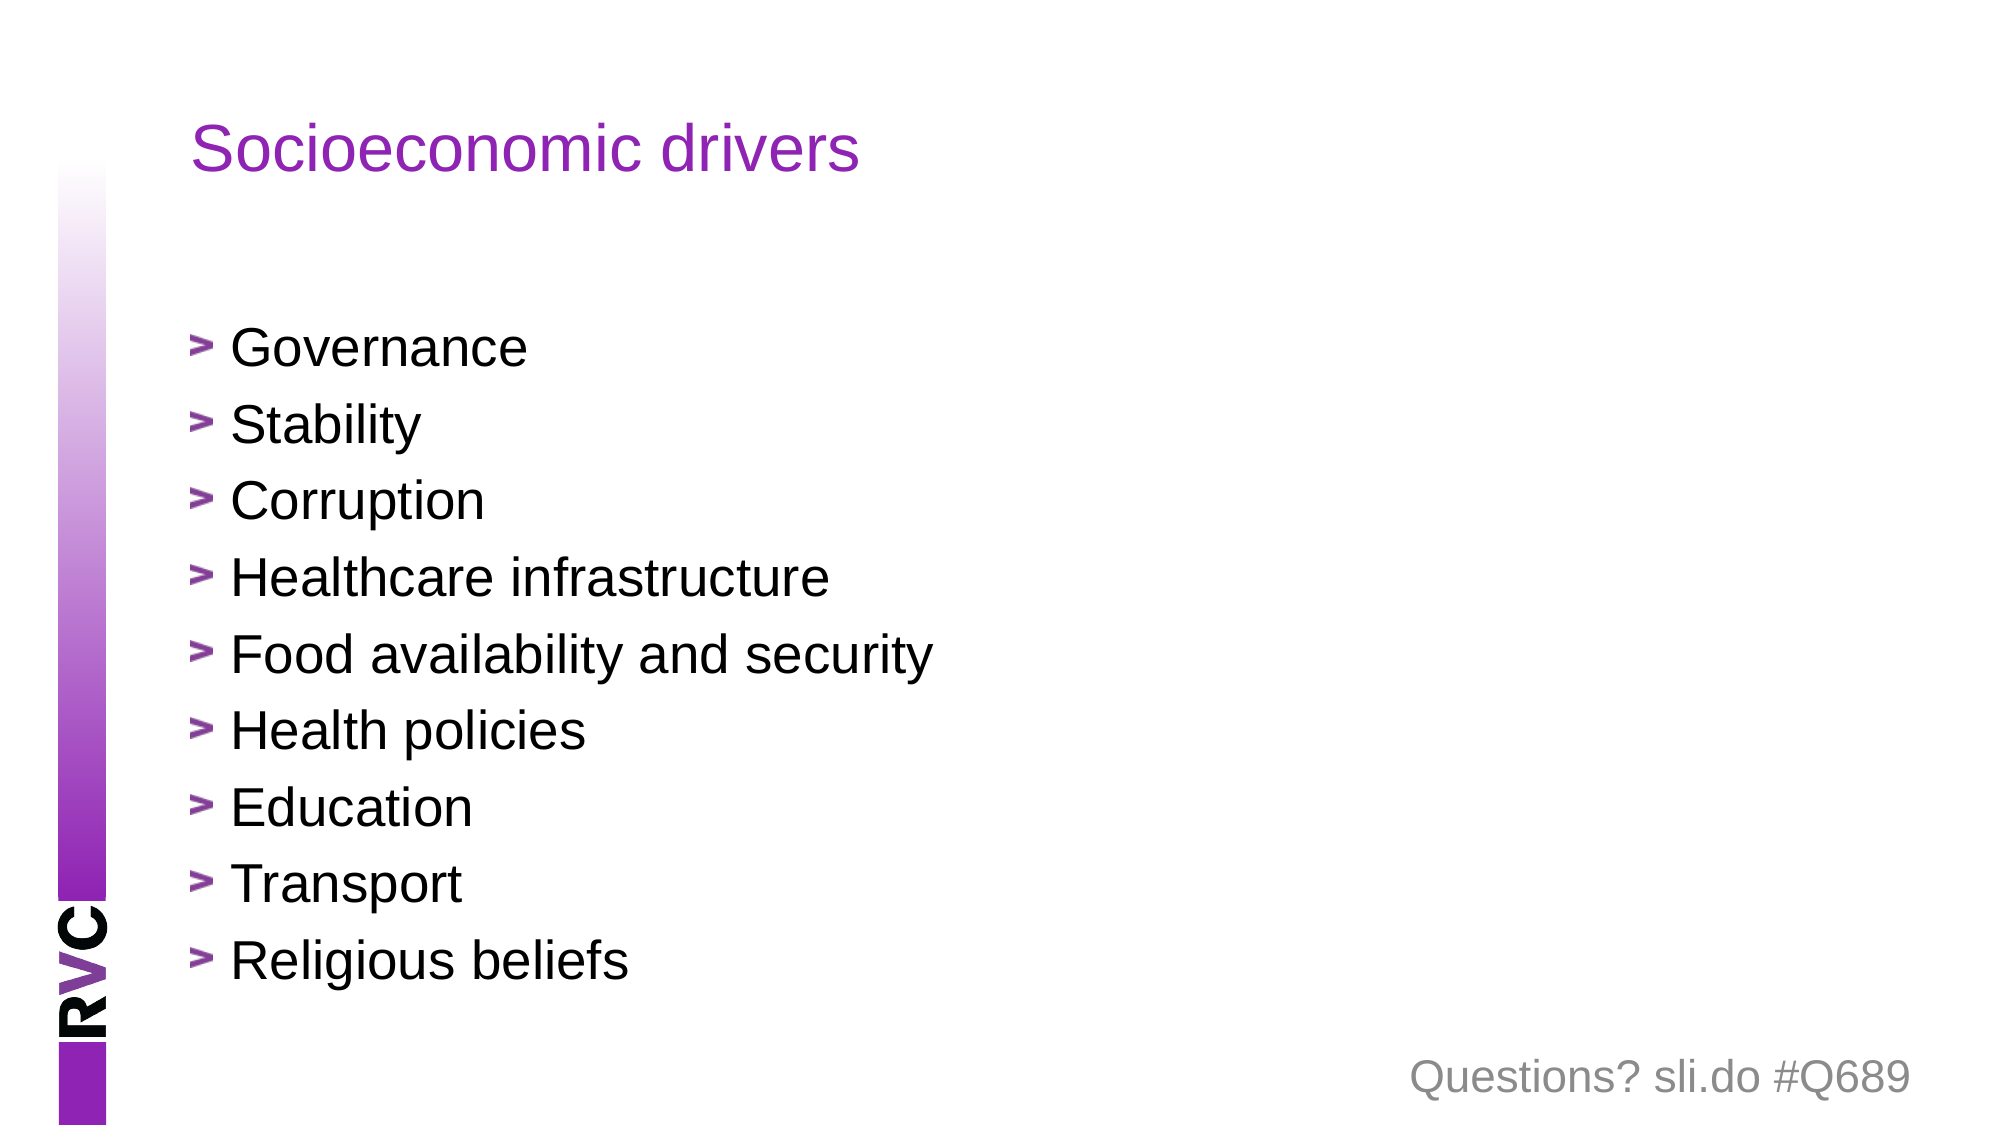

# Socioeconomic drivers
Governance
Stability
Corruption
Healthcare infrastructure
Food availability and security
Health policies
Education
Transport
Religious beliefs

Questions? sli.do #Q689